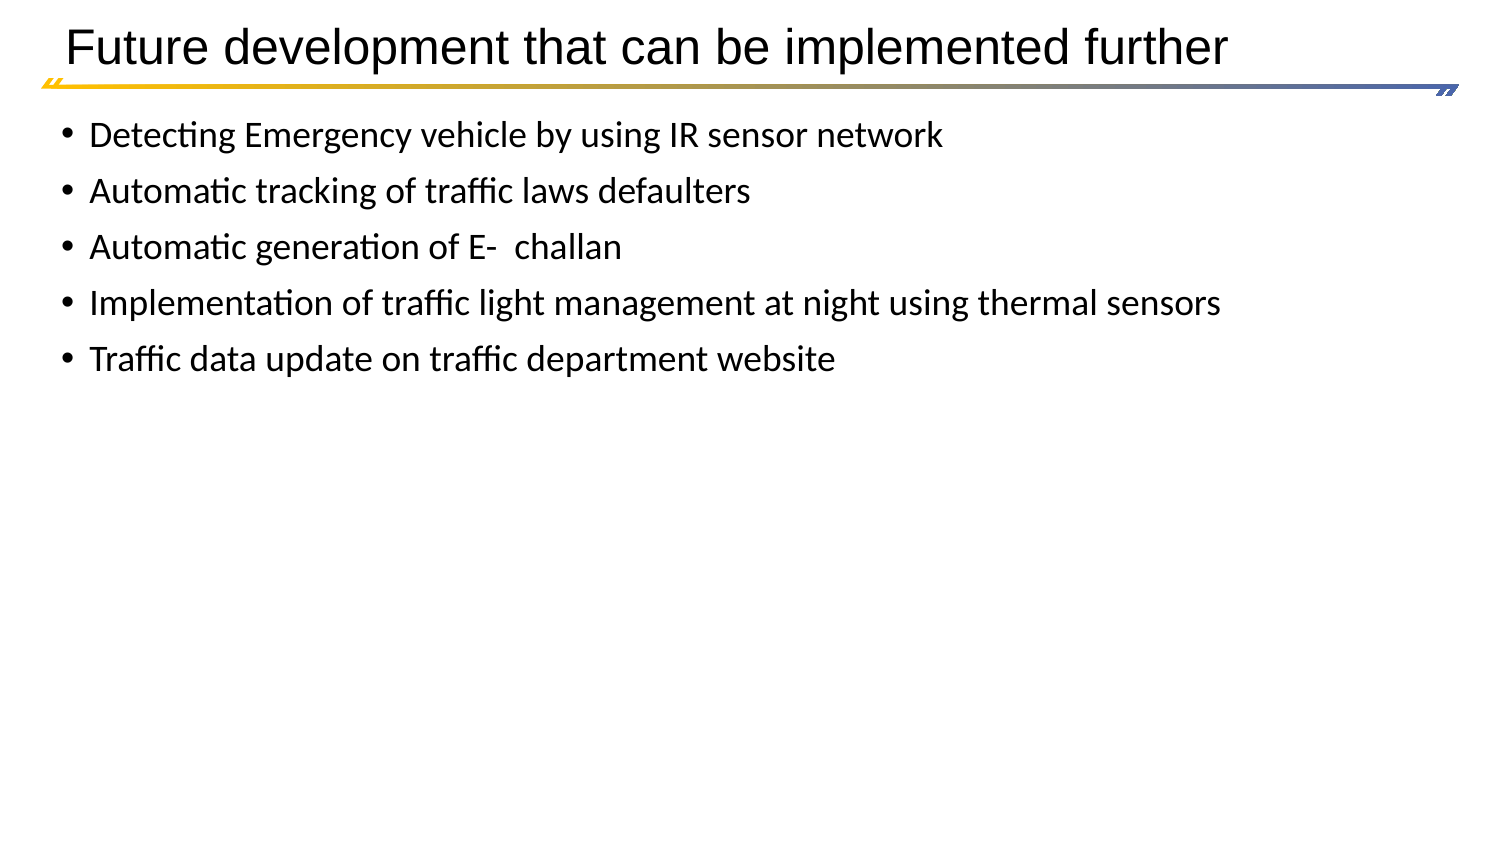

# Future development that can be implemented further
Detecting Emergency vehicle by using IR sensor network
Automatic tracking of traffic laws defaulters
Automatic generation of E-  challan
Implementation of traffic light management at night using thermal sensors
Traffic data update on traffic department website